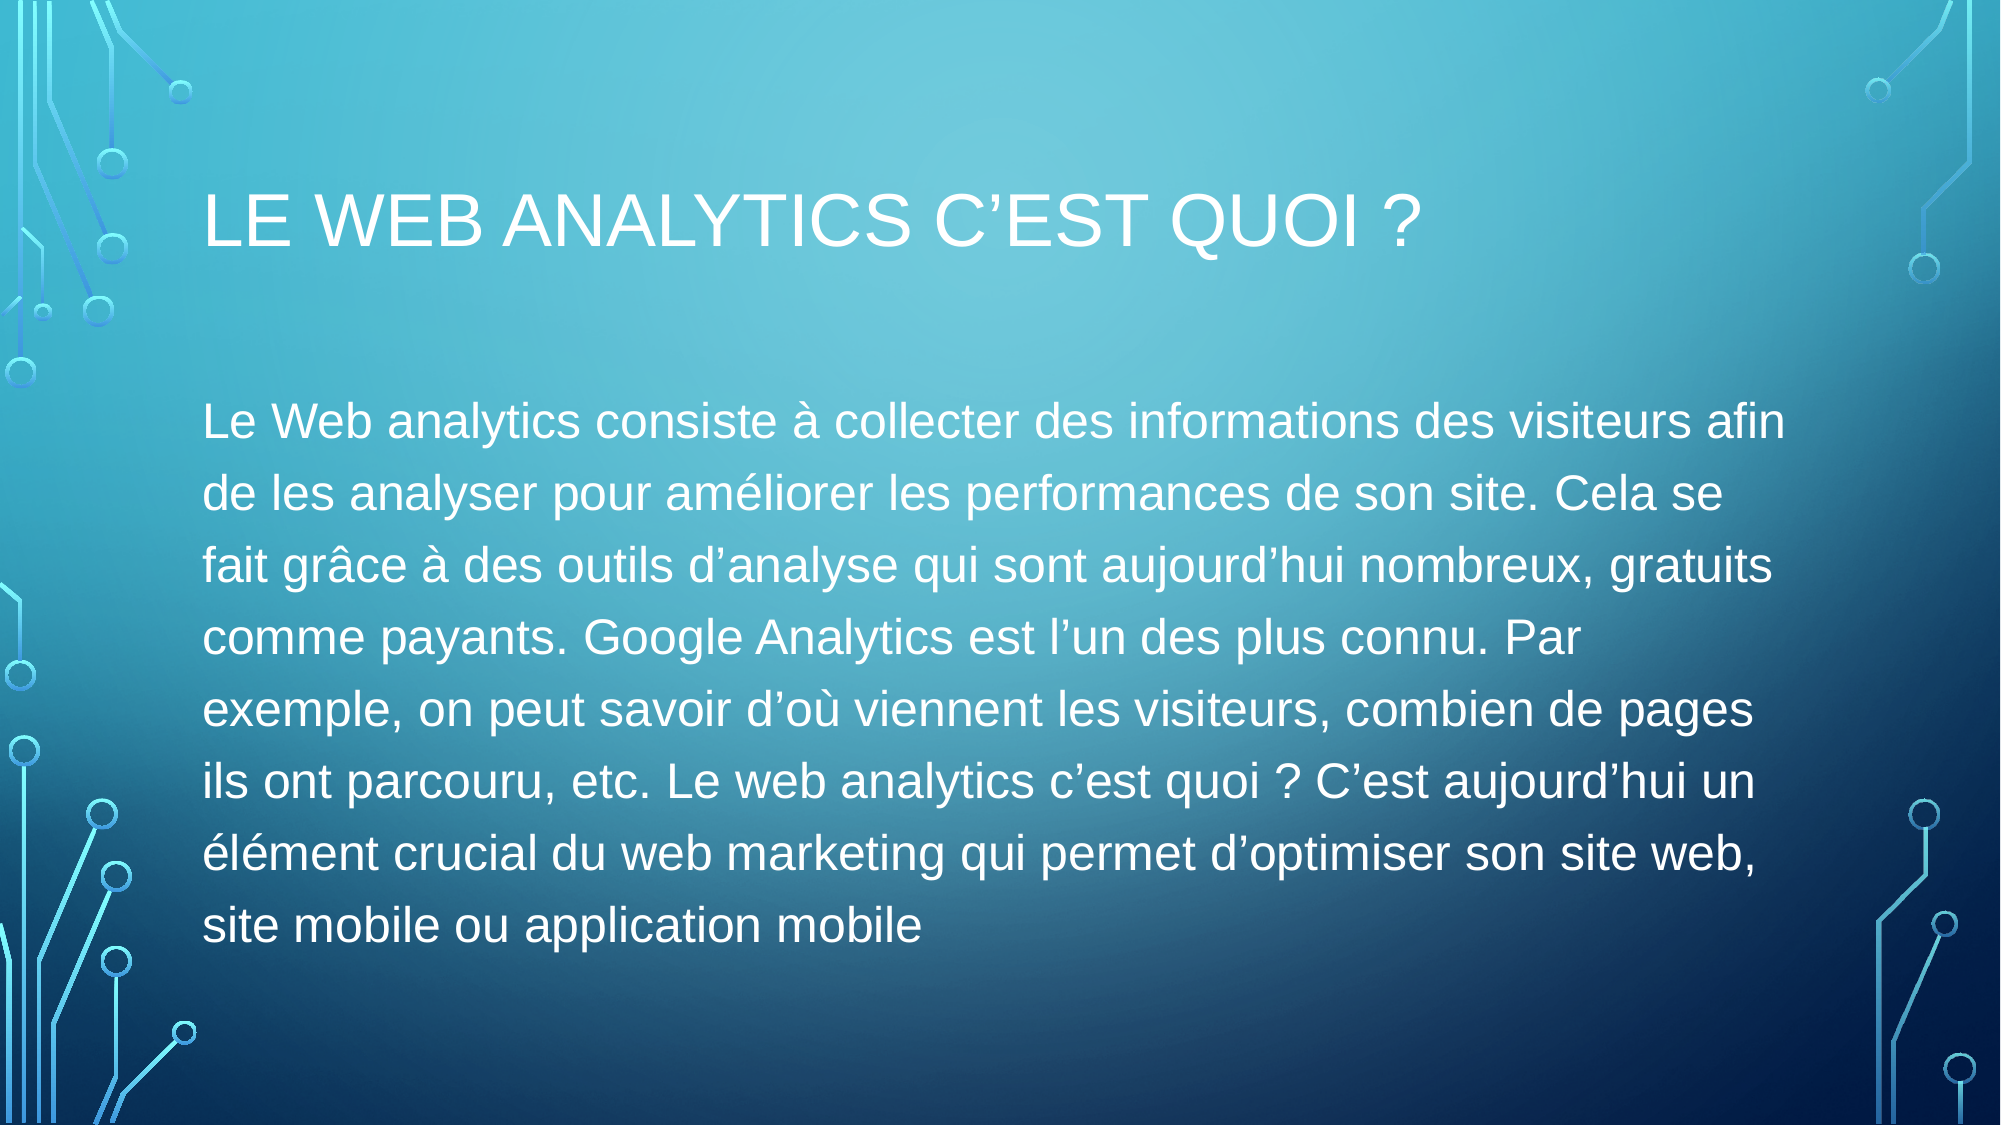

# Le Web analytics c’est quoi ?
Le Web analytics consiste à collecter des informations des visiteurs afin de les analyser pour améliorer les performances de son site. Cela se fait grâce à des outils d’analyse qui sont aujourd’hui nombreux, gratuits comme payants. Google Analytics est l’un des plus connu. Par exemple, on peut savoir d’où viennent les visiteurs, combien de pages ils ont parcouru, etc. Le web analytics c’est quoi ? C’est aujourd’hui un élément crucial du web marketing qui permet d’optimiser son site web, site mobile ou application mobile